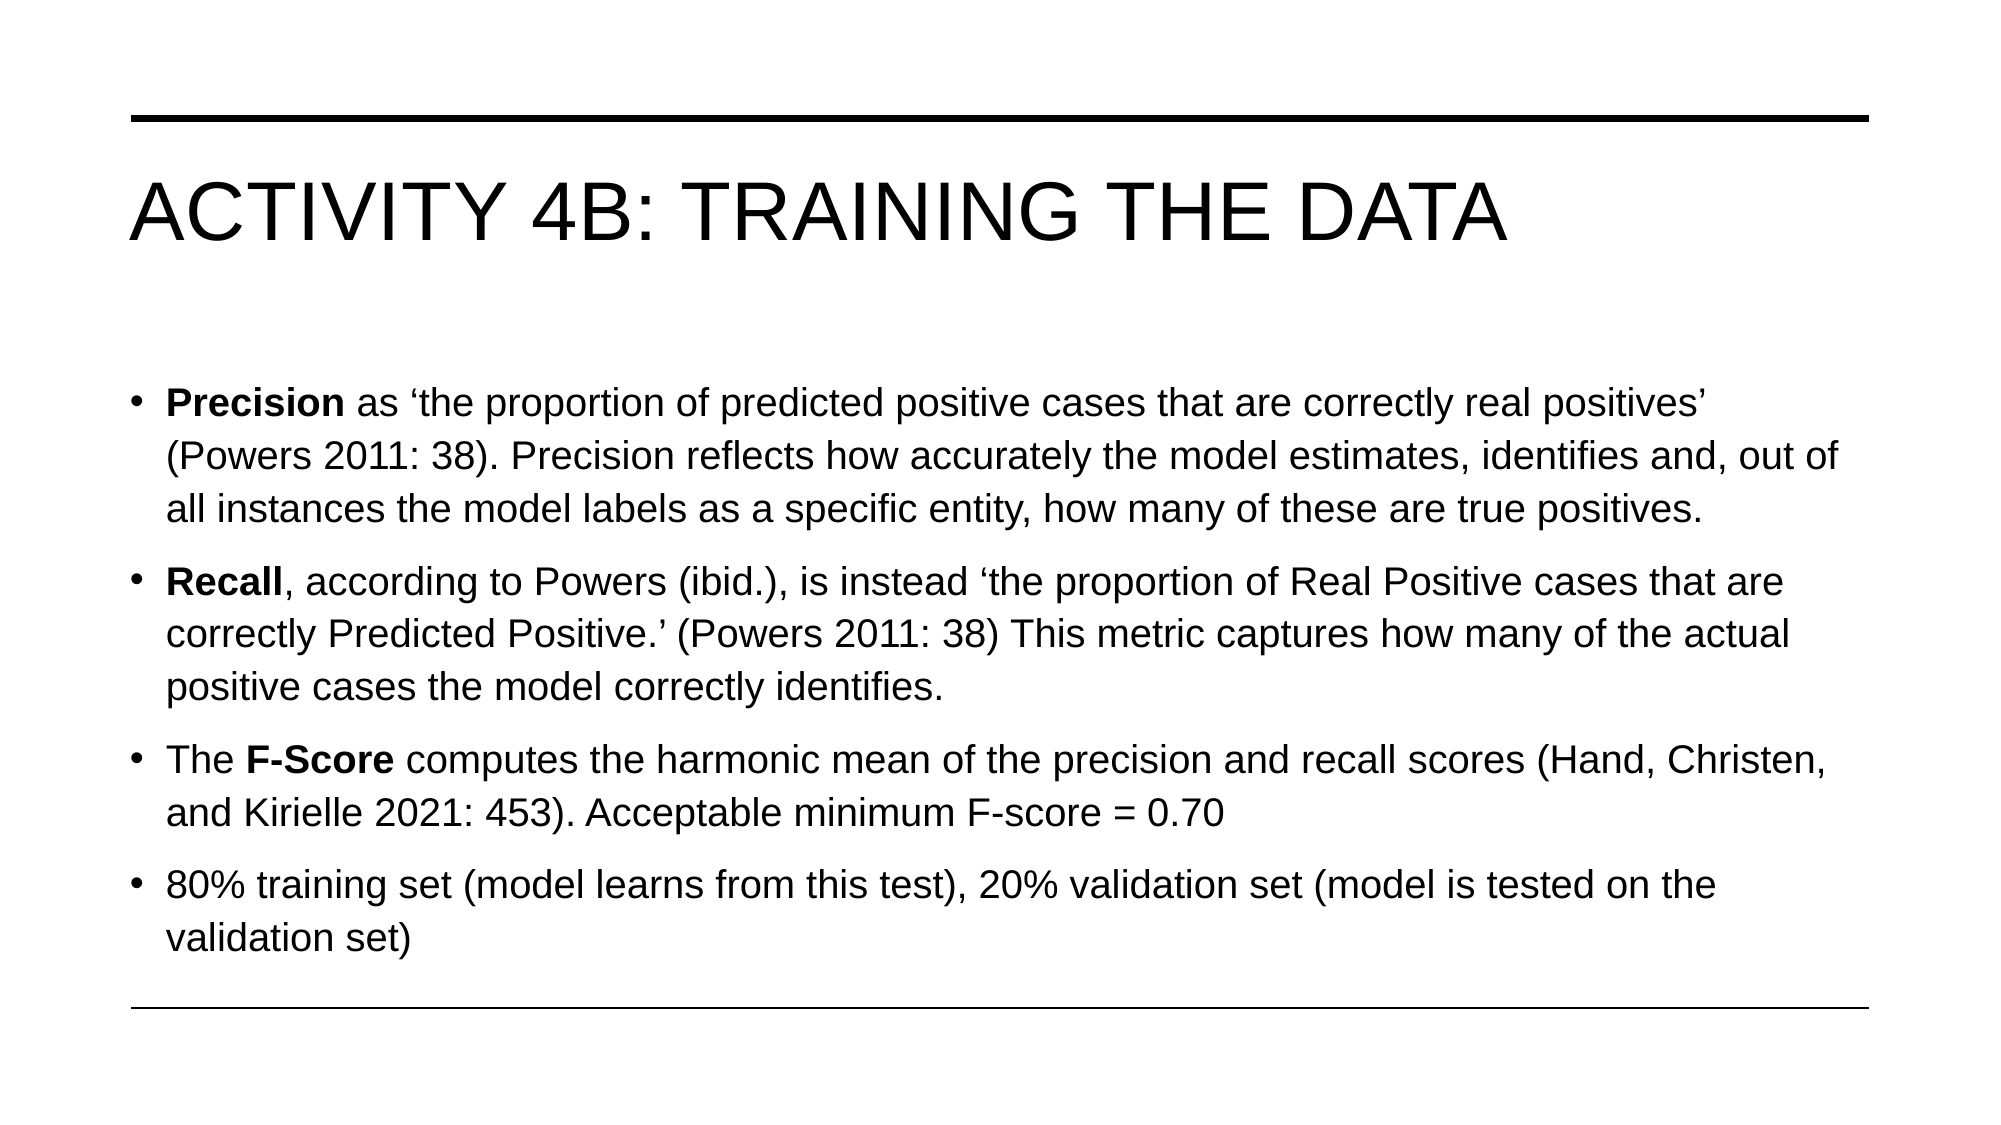

# ACTIVITY 4b: TRAINING THE DATA
Precision as ‘the proportion of predicted positive cases that are correctly real positives’ (Powers 2011: 38). Precision reflects how accurately the model estimates, identifies and, out of all instances the model labels as a specific entity, how many of these are true positives.
Recall, according to Powers (ibid.), is instead ‘the proportion of Real Positive cases that are correctly Predicted Positive.’ (Powers 2011: 38) This metric captures how many of the actual positive cases the model correctly identifies.
The F-Score computes the harmonic mean of the precision and recall scores (Hand, Christen, and Kirielle 2021: 453). Acceptable minimum F-score = 0.70
80% training set (model learns from this test), 20% validation set (model is tested on the validation set)